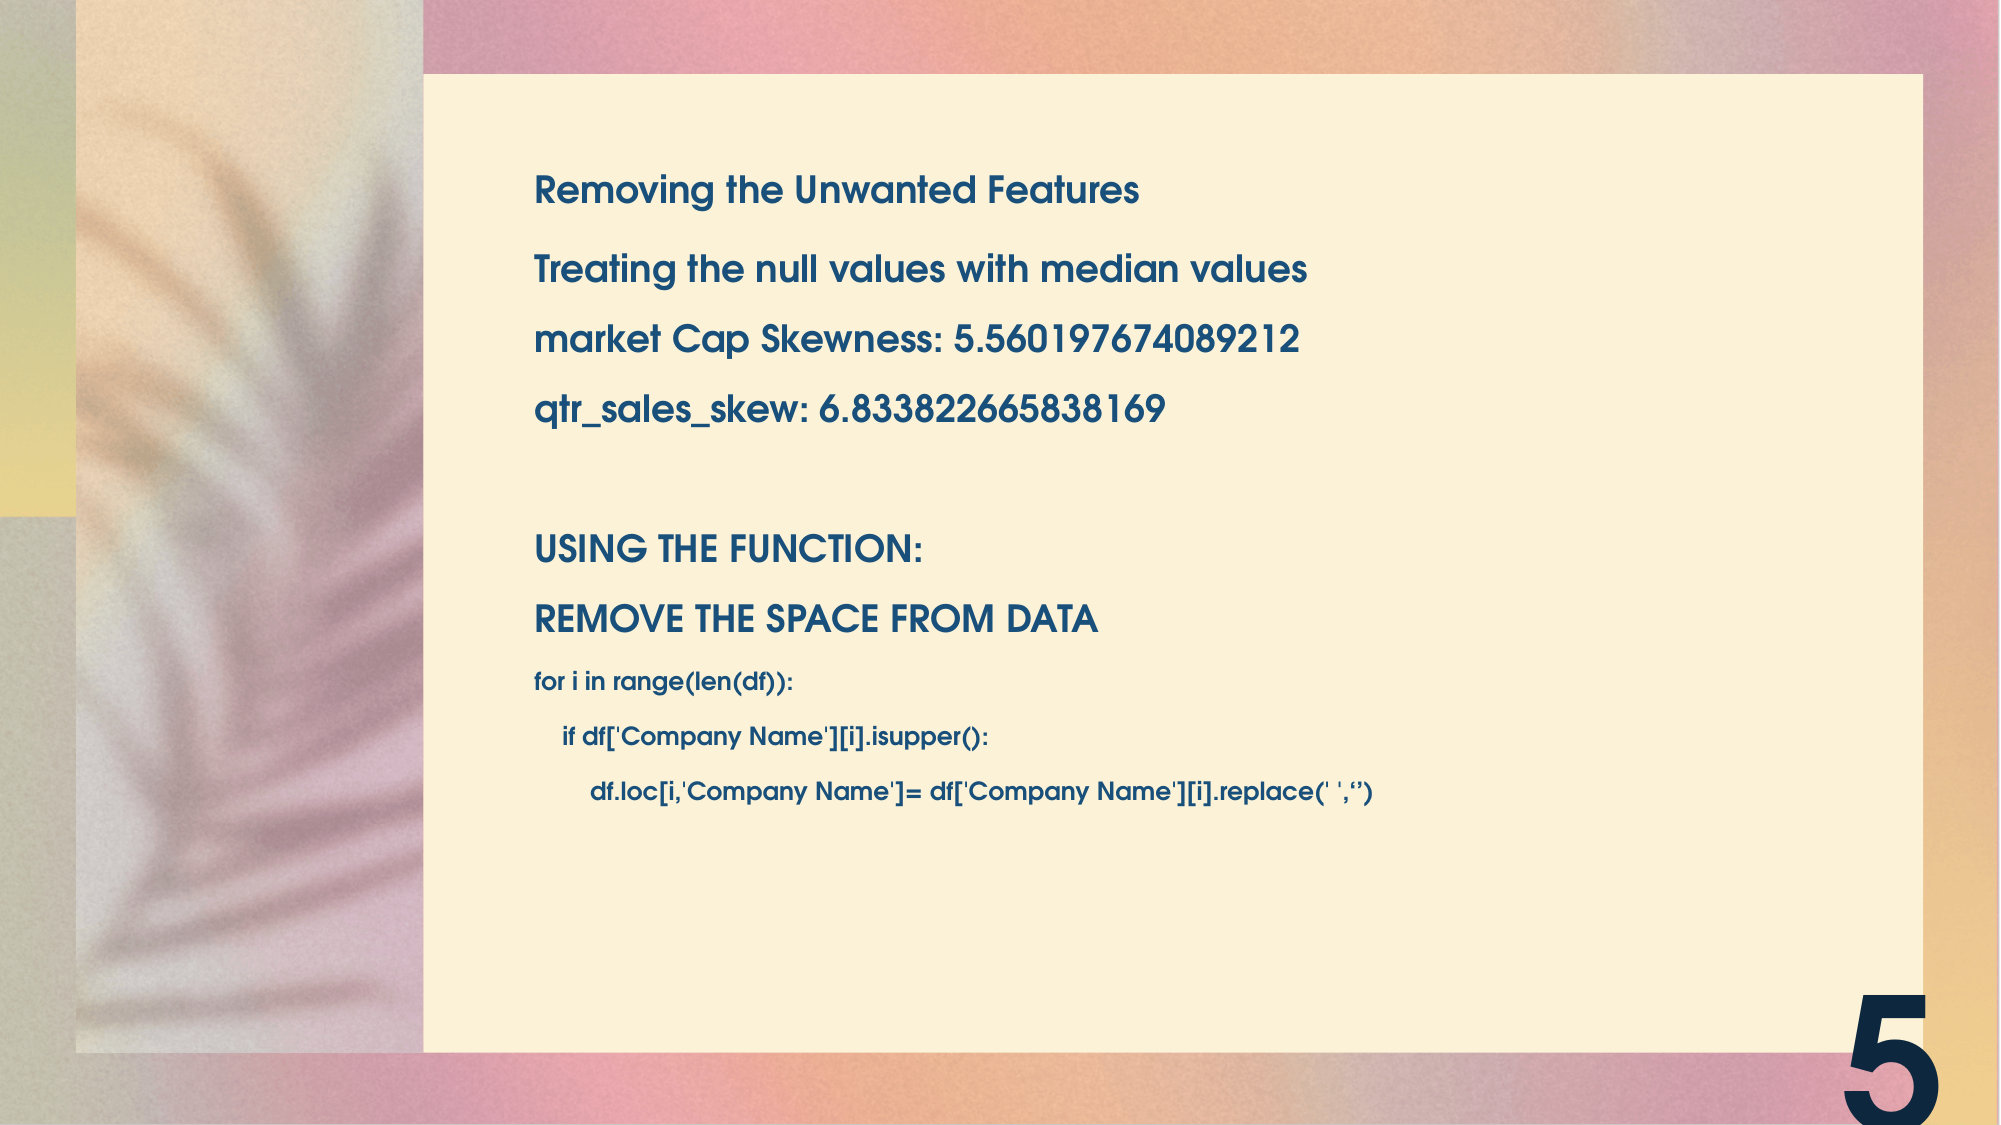

Removing the Unwanted Features
Treating the null values with median values
market Cap Skewness: 5.560197674089212
qtr_sales_skew: 6.833822665838169

USING THE FUNCTION:
REMOVE THE SPACE FROM DATA
for i in range(len(df)):
    if df['Company Name'][i].isupper():
        df.loc[i,'Company Name']= df['Company Name'][i].replace(' ',‘’)

5